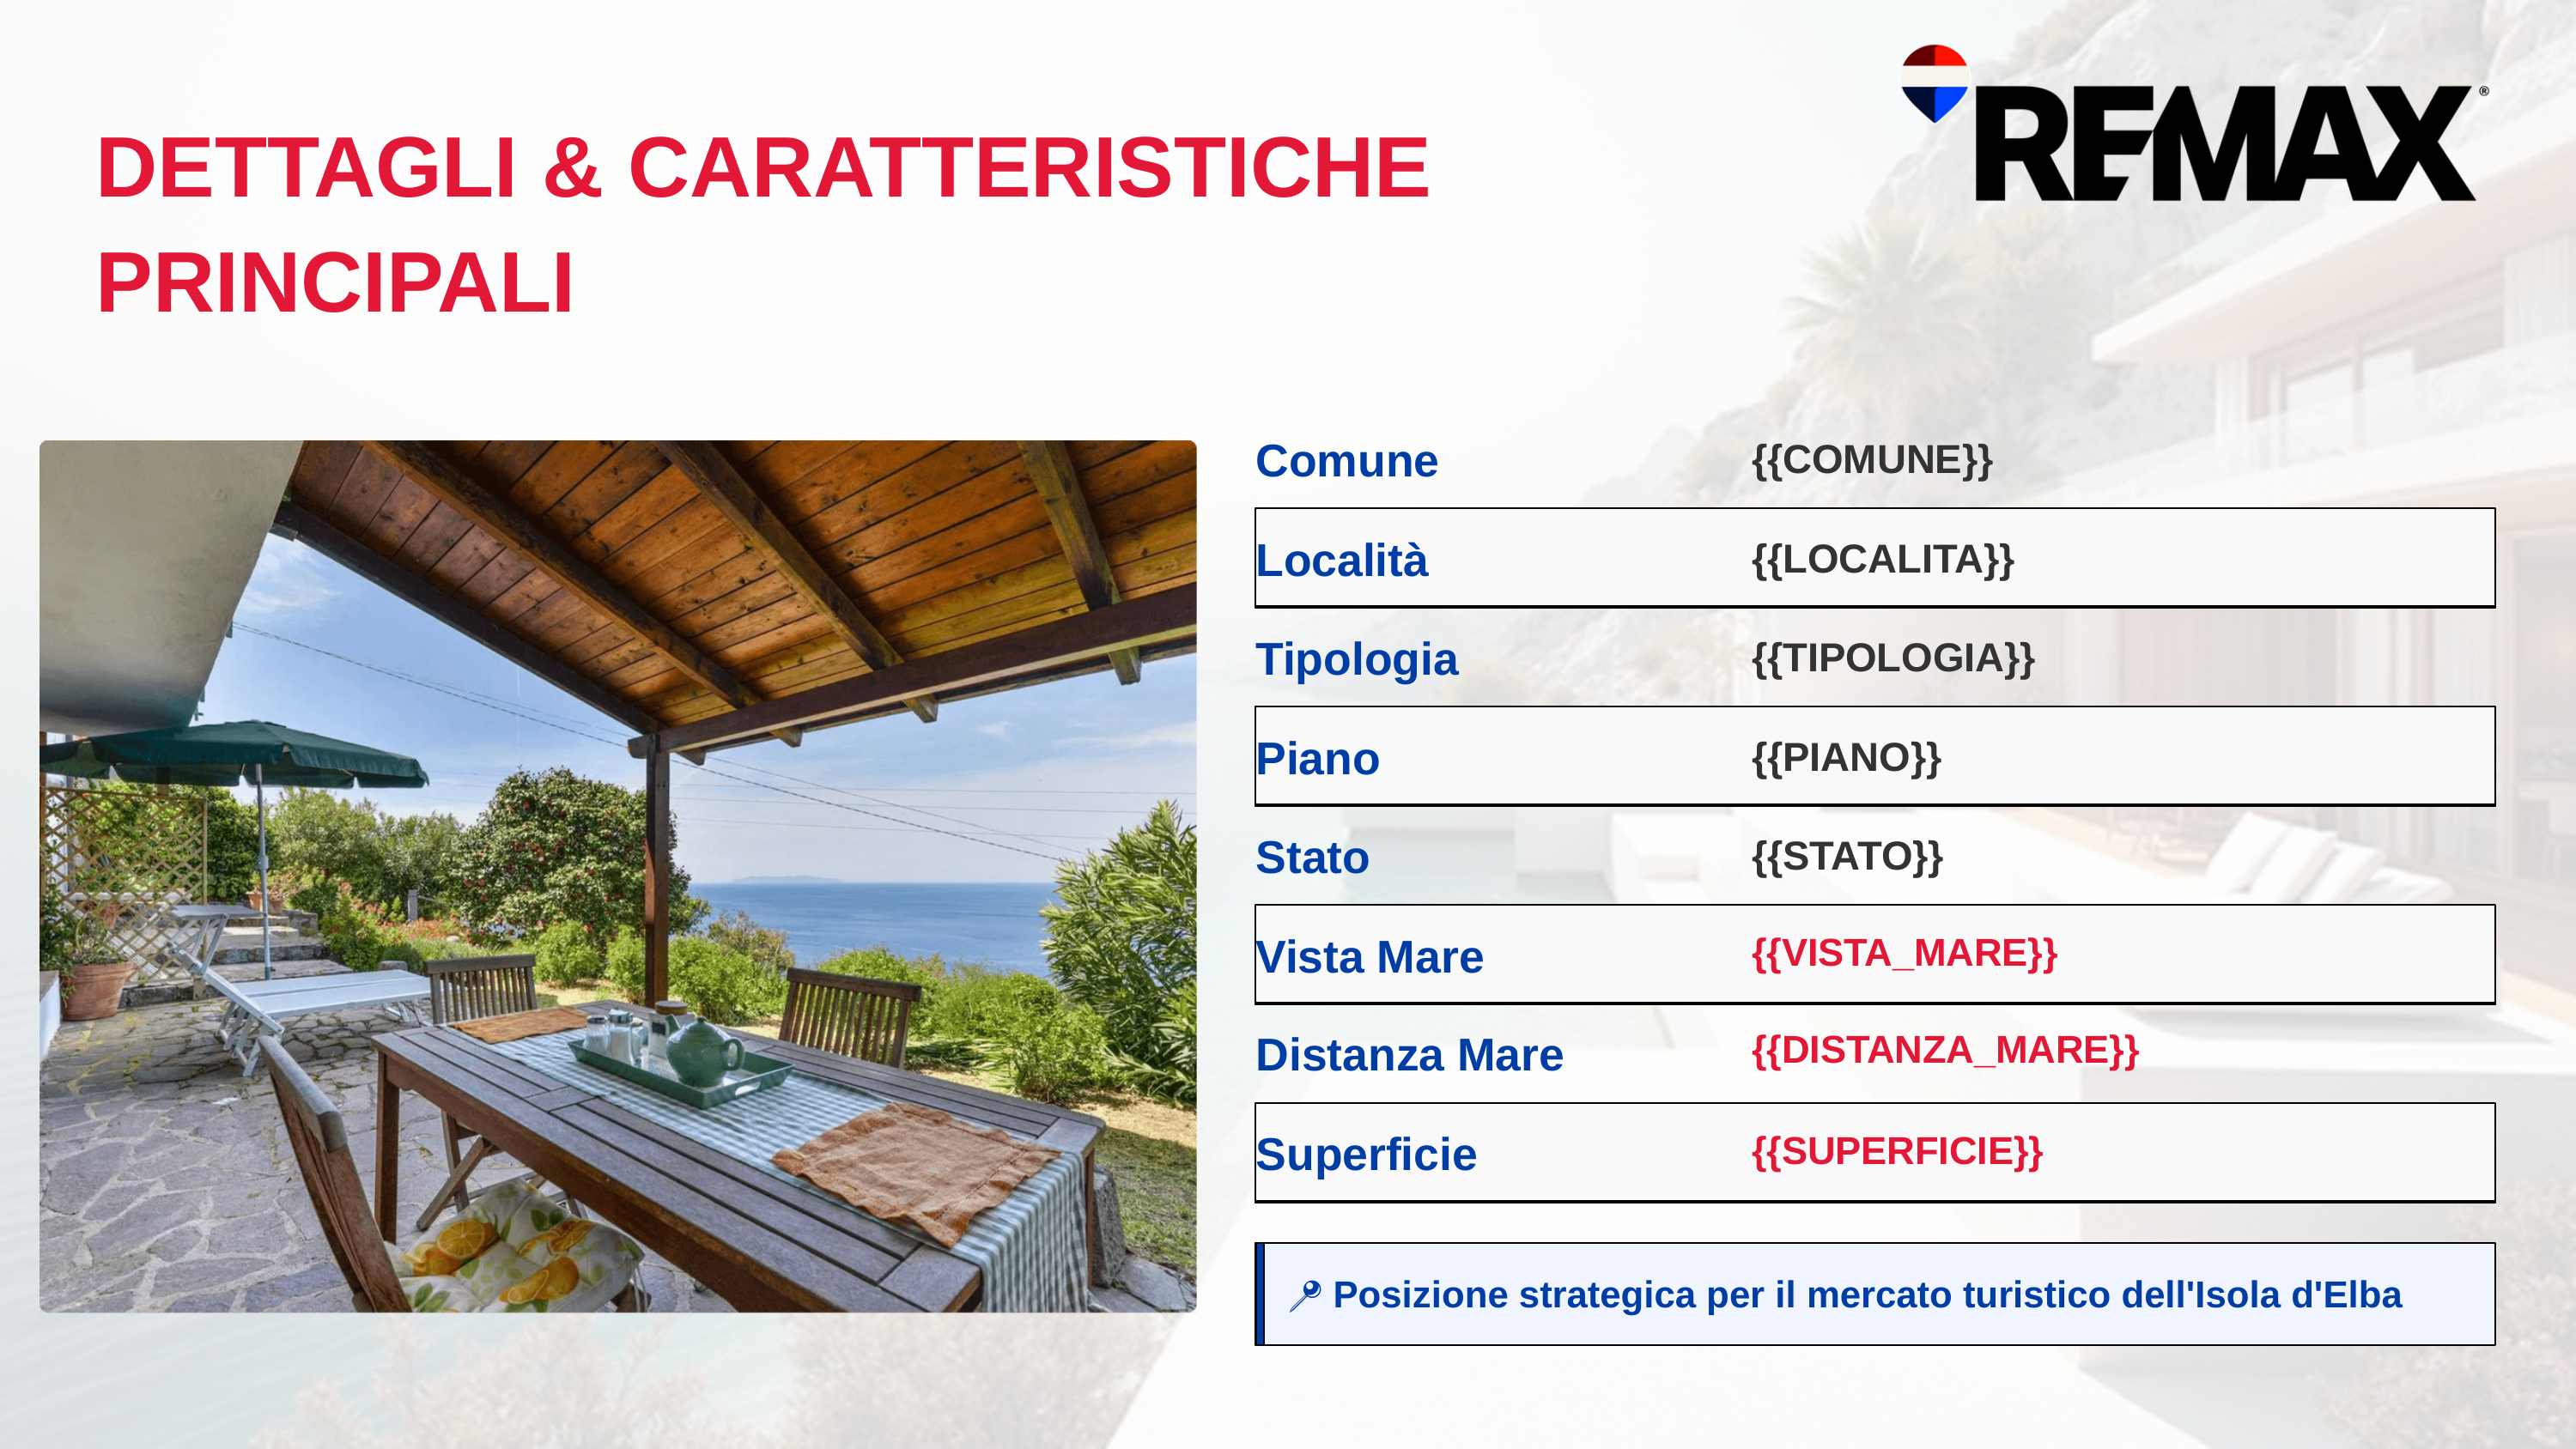

DETTAGLI & CARATTERISTICHE PRINCIPALI

Comune

{{COMUNE}}

Località

{{LOCALITA}}

Tipologia

{{TIPOLOGIA}}

Piano

{{PIANO}}

Stato

{{STATO}}

Vista Mare
{{VISTA_MARE}}

Distanza Mare
{{DISTANZA_MARE}}

Superficie
{{SUPERFICIE}}

📍 Posizione strategica per il mercato turistico dell'Isola d'Elba